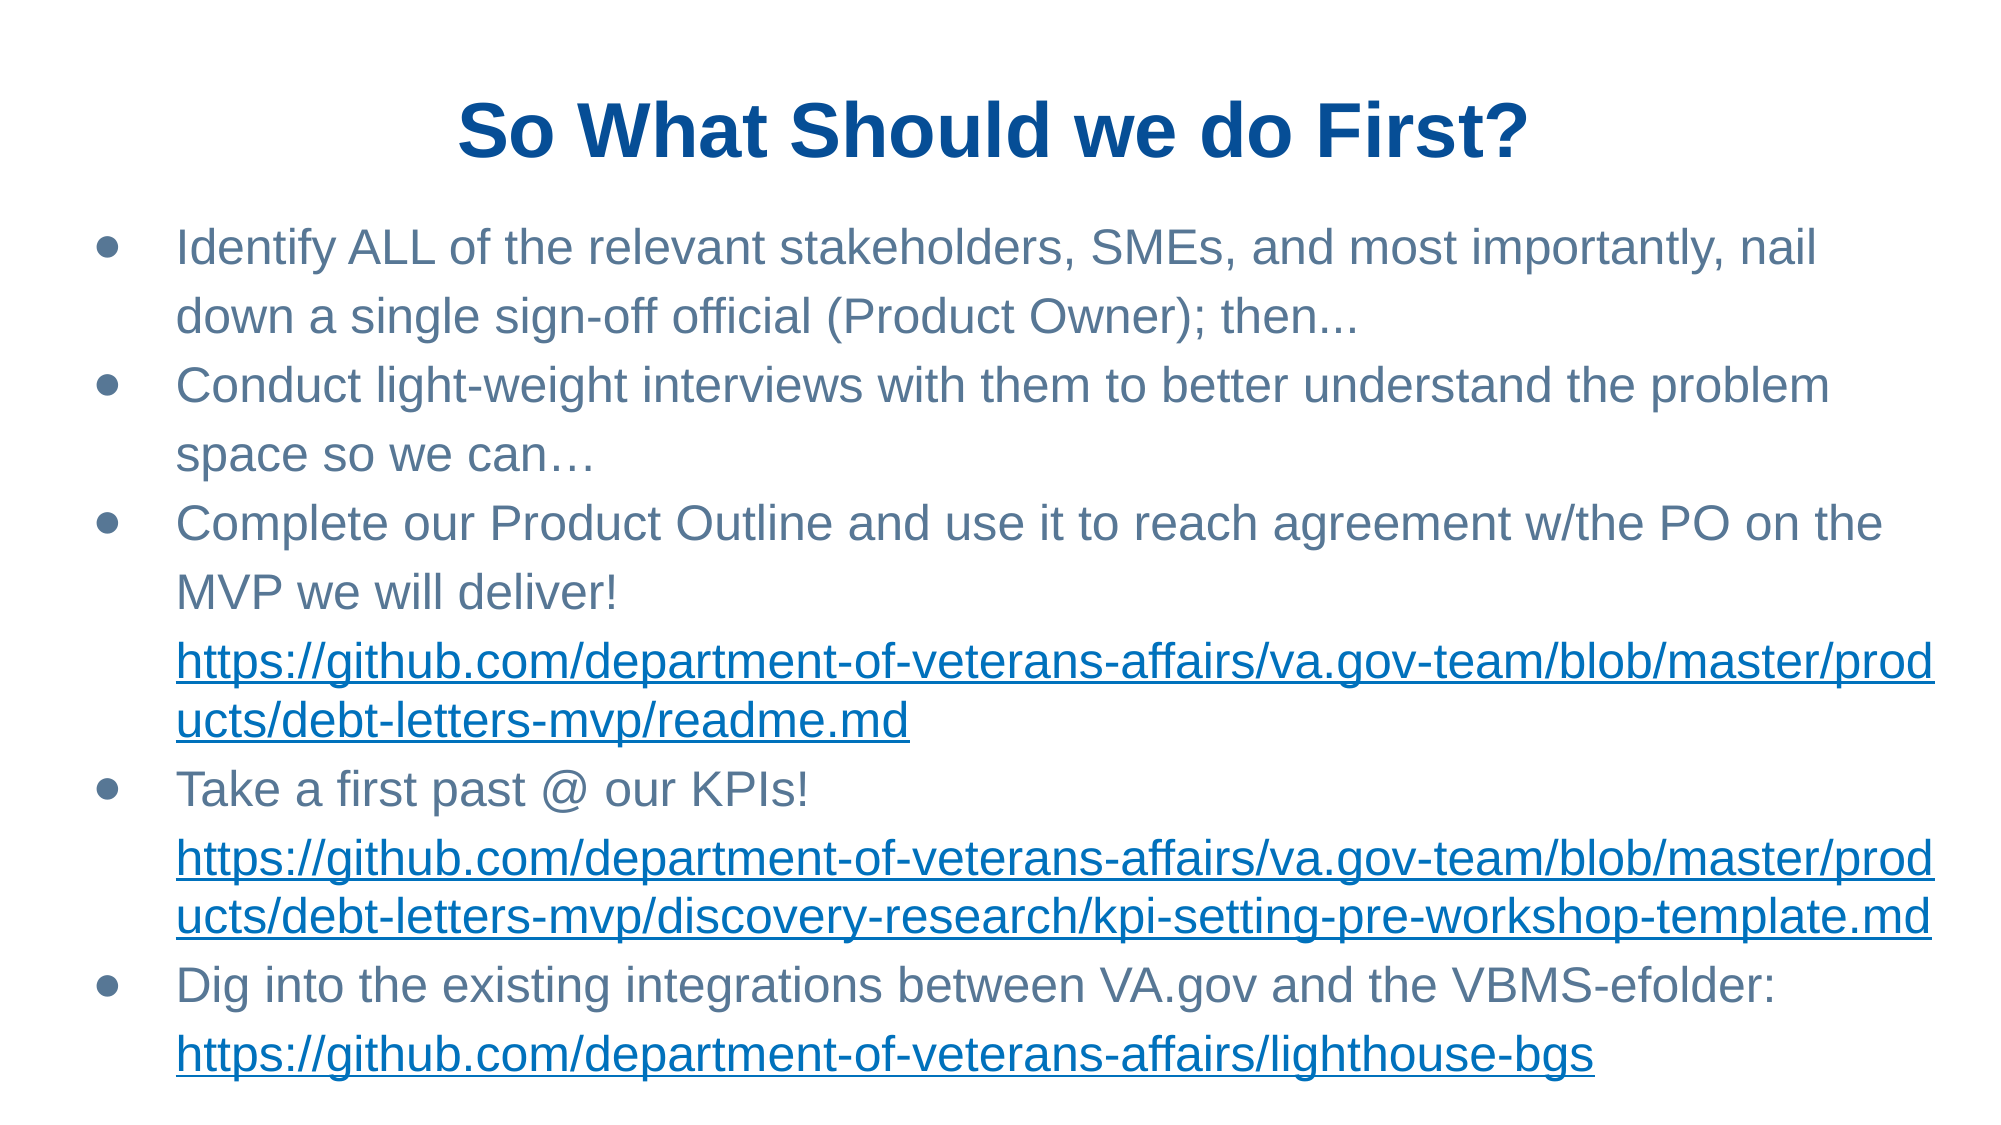

# So What Should we do First?
Identify ALL of the relevant stakeholders, SMEs, and most importantly, nail down a single sign-off official (Product Owner); then...
Conduct light-weight interviews with them to better understand the problem space so we can…
Complete our Product Outline and use it to reach agreement w/the PO on the MVP we will deliver! https://github.com/department-of-veterans-affairs/va.gov-team/blob/master/products/debt-letters-mvp/readme.md
Take a first past @ our KPIs! https://github.com/department-of-veterans-affairs/va.gov-team/blob/master/products/debt-letters-mvp/discovery-research/kpi-setting-pre-workshop-template.md
Dig into the existing integrations between VA.gov and the VBMS-efolder: https://github.com/department-of-veterans-affairs/lighthouse-bgs